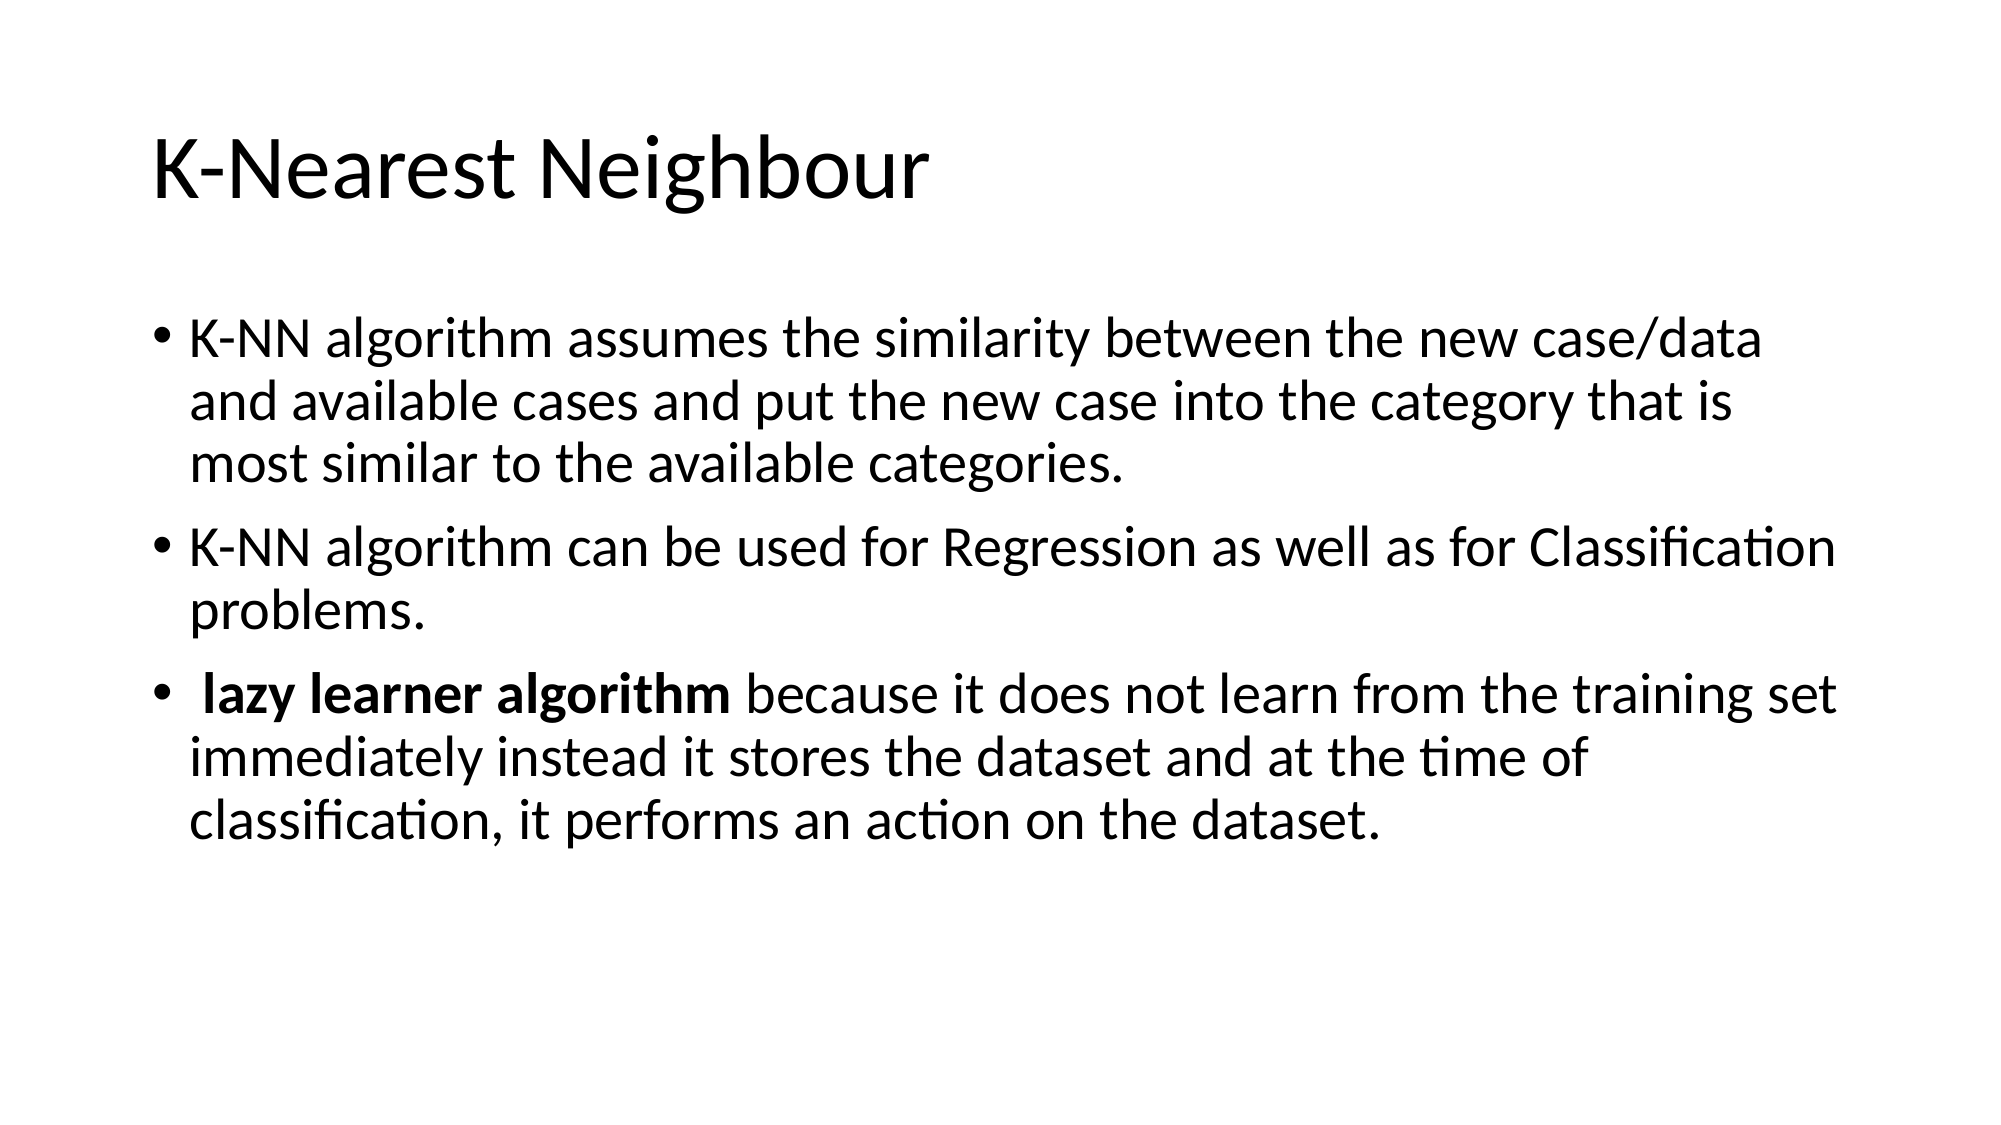

K-Nearest Neighbour
K-NN algorithm assumes the similarity between the new case/data and available cases and put the new case into the category that is most similar to the available categories.
K-NN algorithm can be used for Regression as well as for Classification problems.
 lazy learner algorithm because it does not learn from the training set immediately instead it stores the dataset and at the time of classification, it performs an action on the dataset.